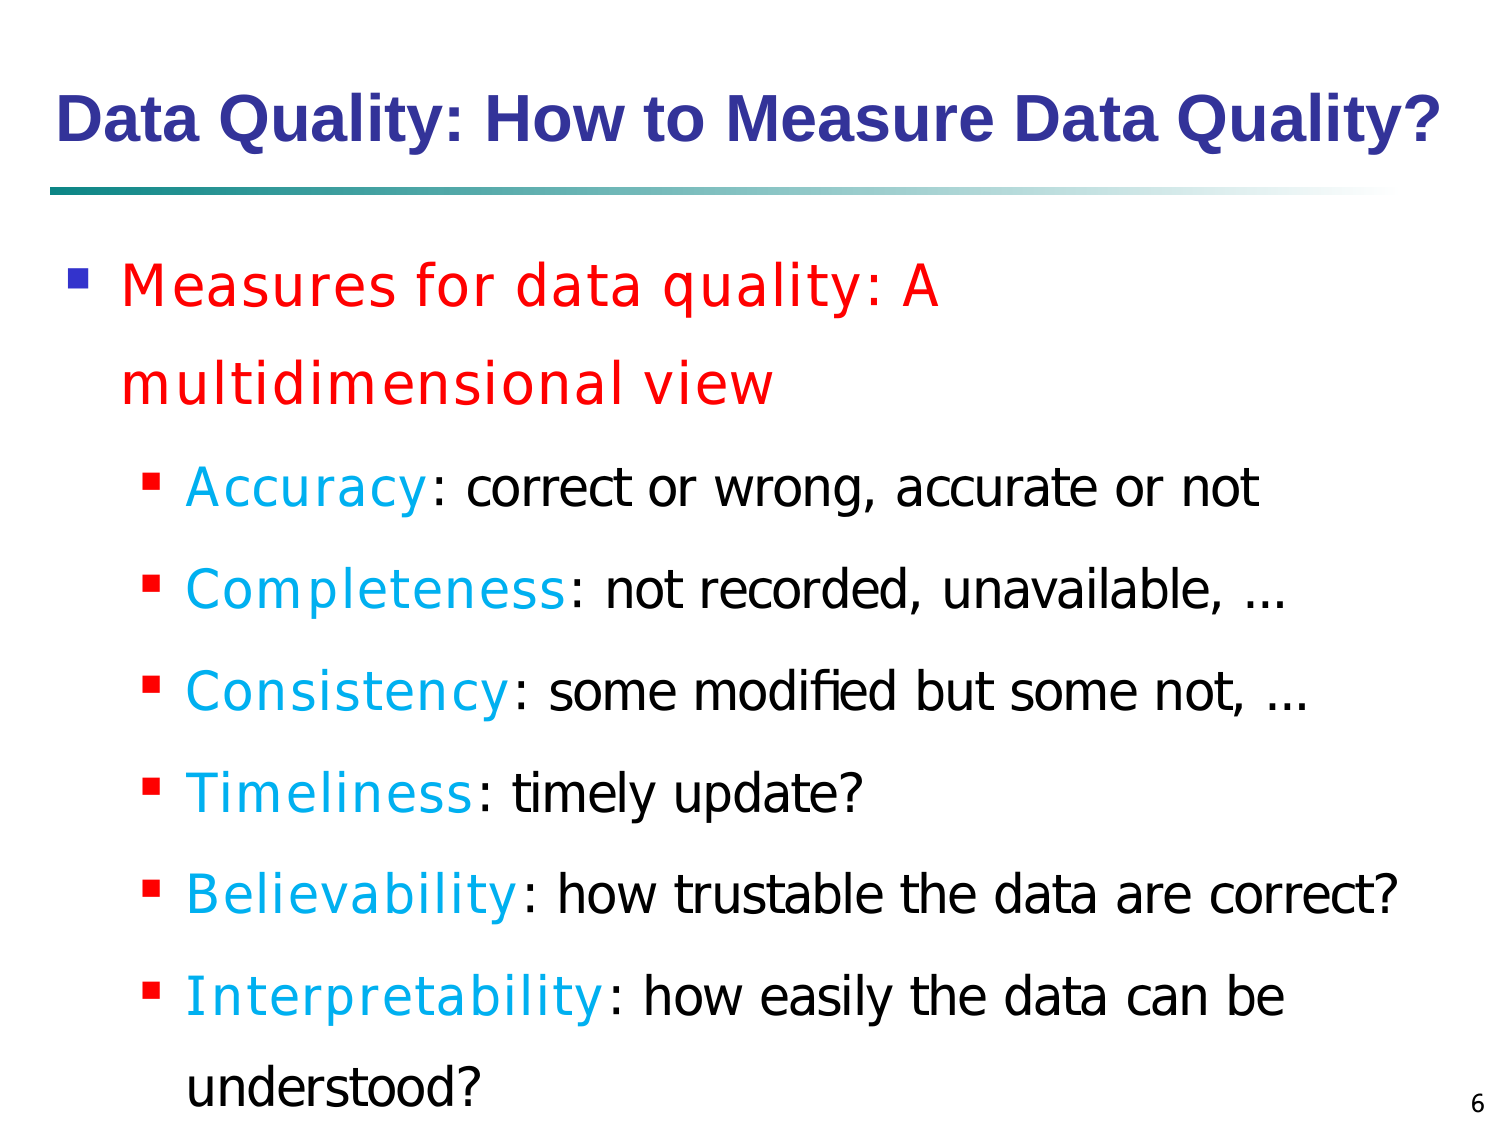

# Data Quality: How to Measure Data Quality?
Measures for data quality: A multidimensional view
Accuracy: correct or wrong, accurate or not
Completeness: not recorded, unavailable, …
Consistency: some modified but some not, …
Timeliness: timely update?
Believability: how trustable the data are correct?
Interpretability: how easily the data can be understood?
6